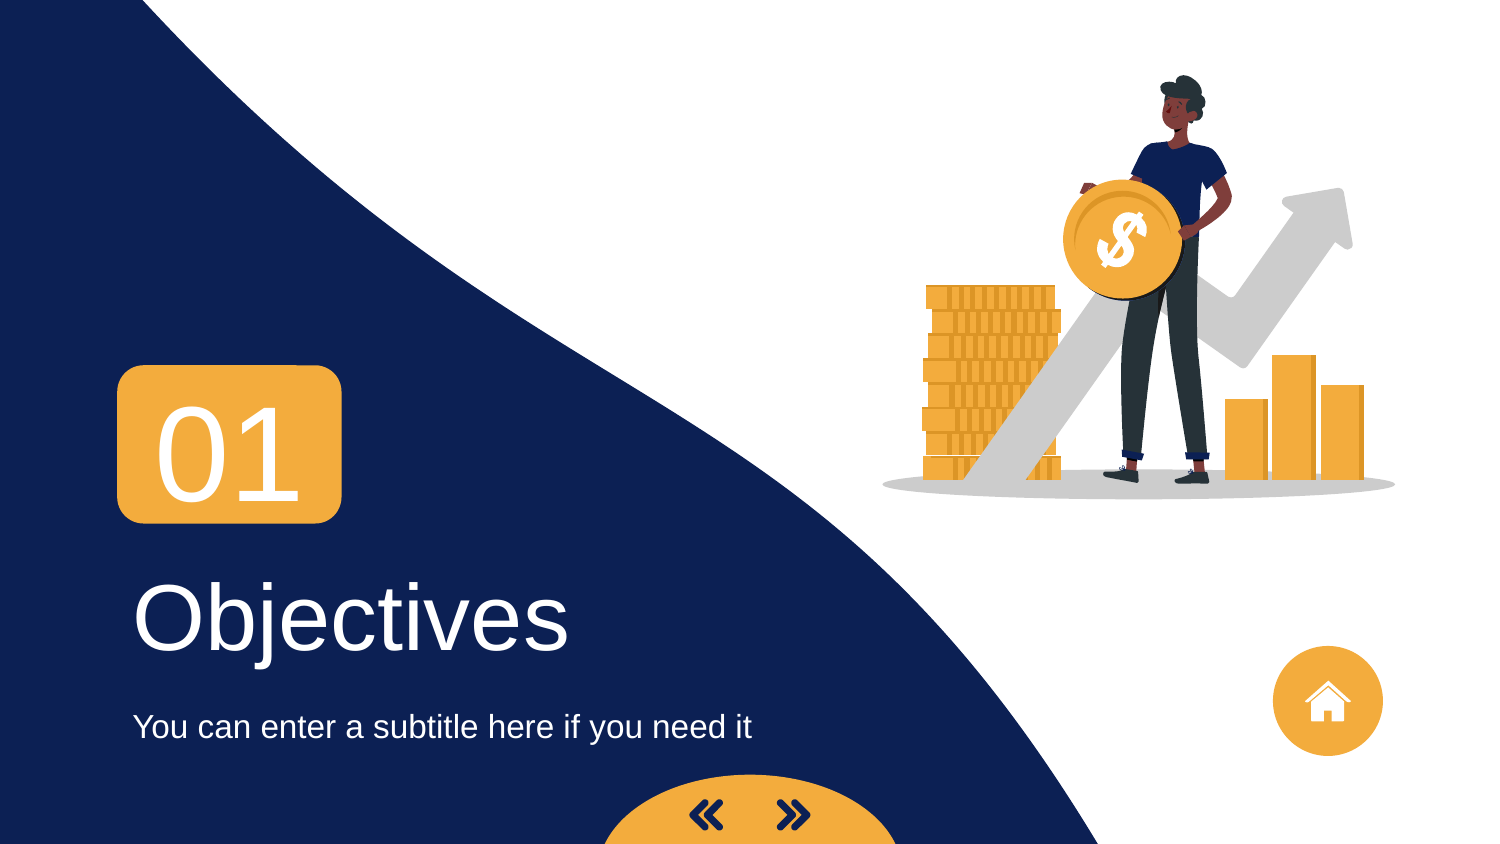

01
# Objectives

You can enter a subtitle here if you need it